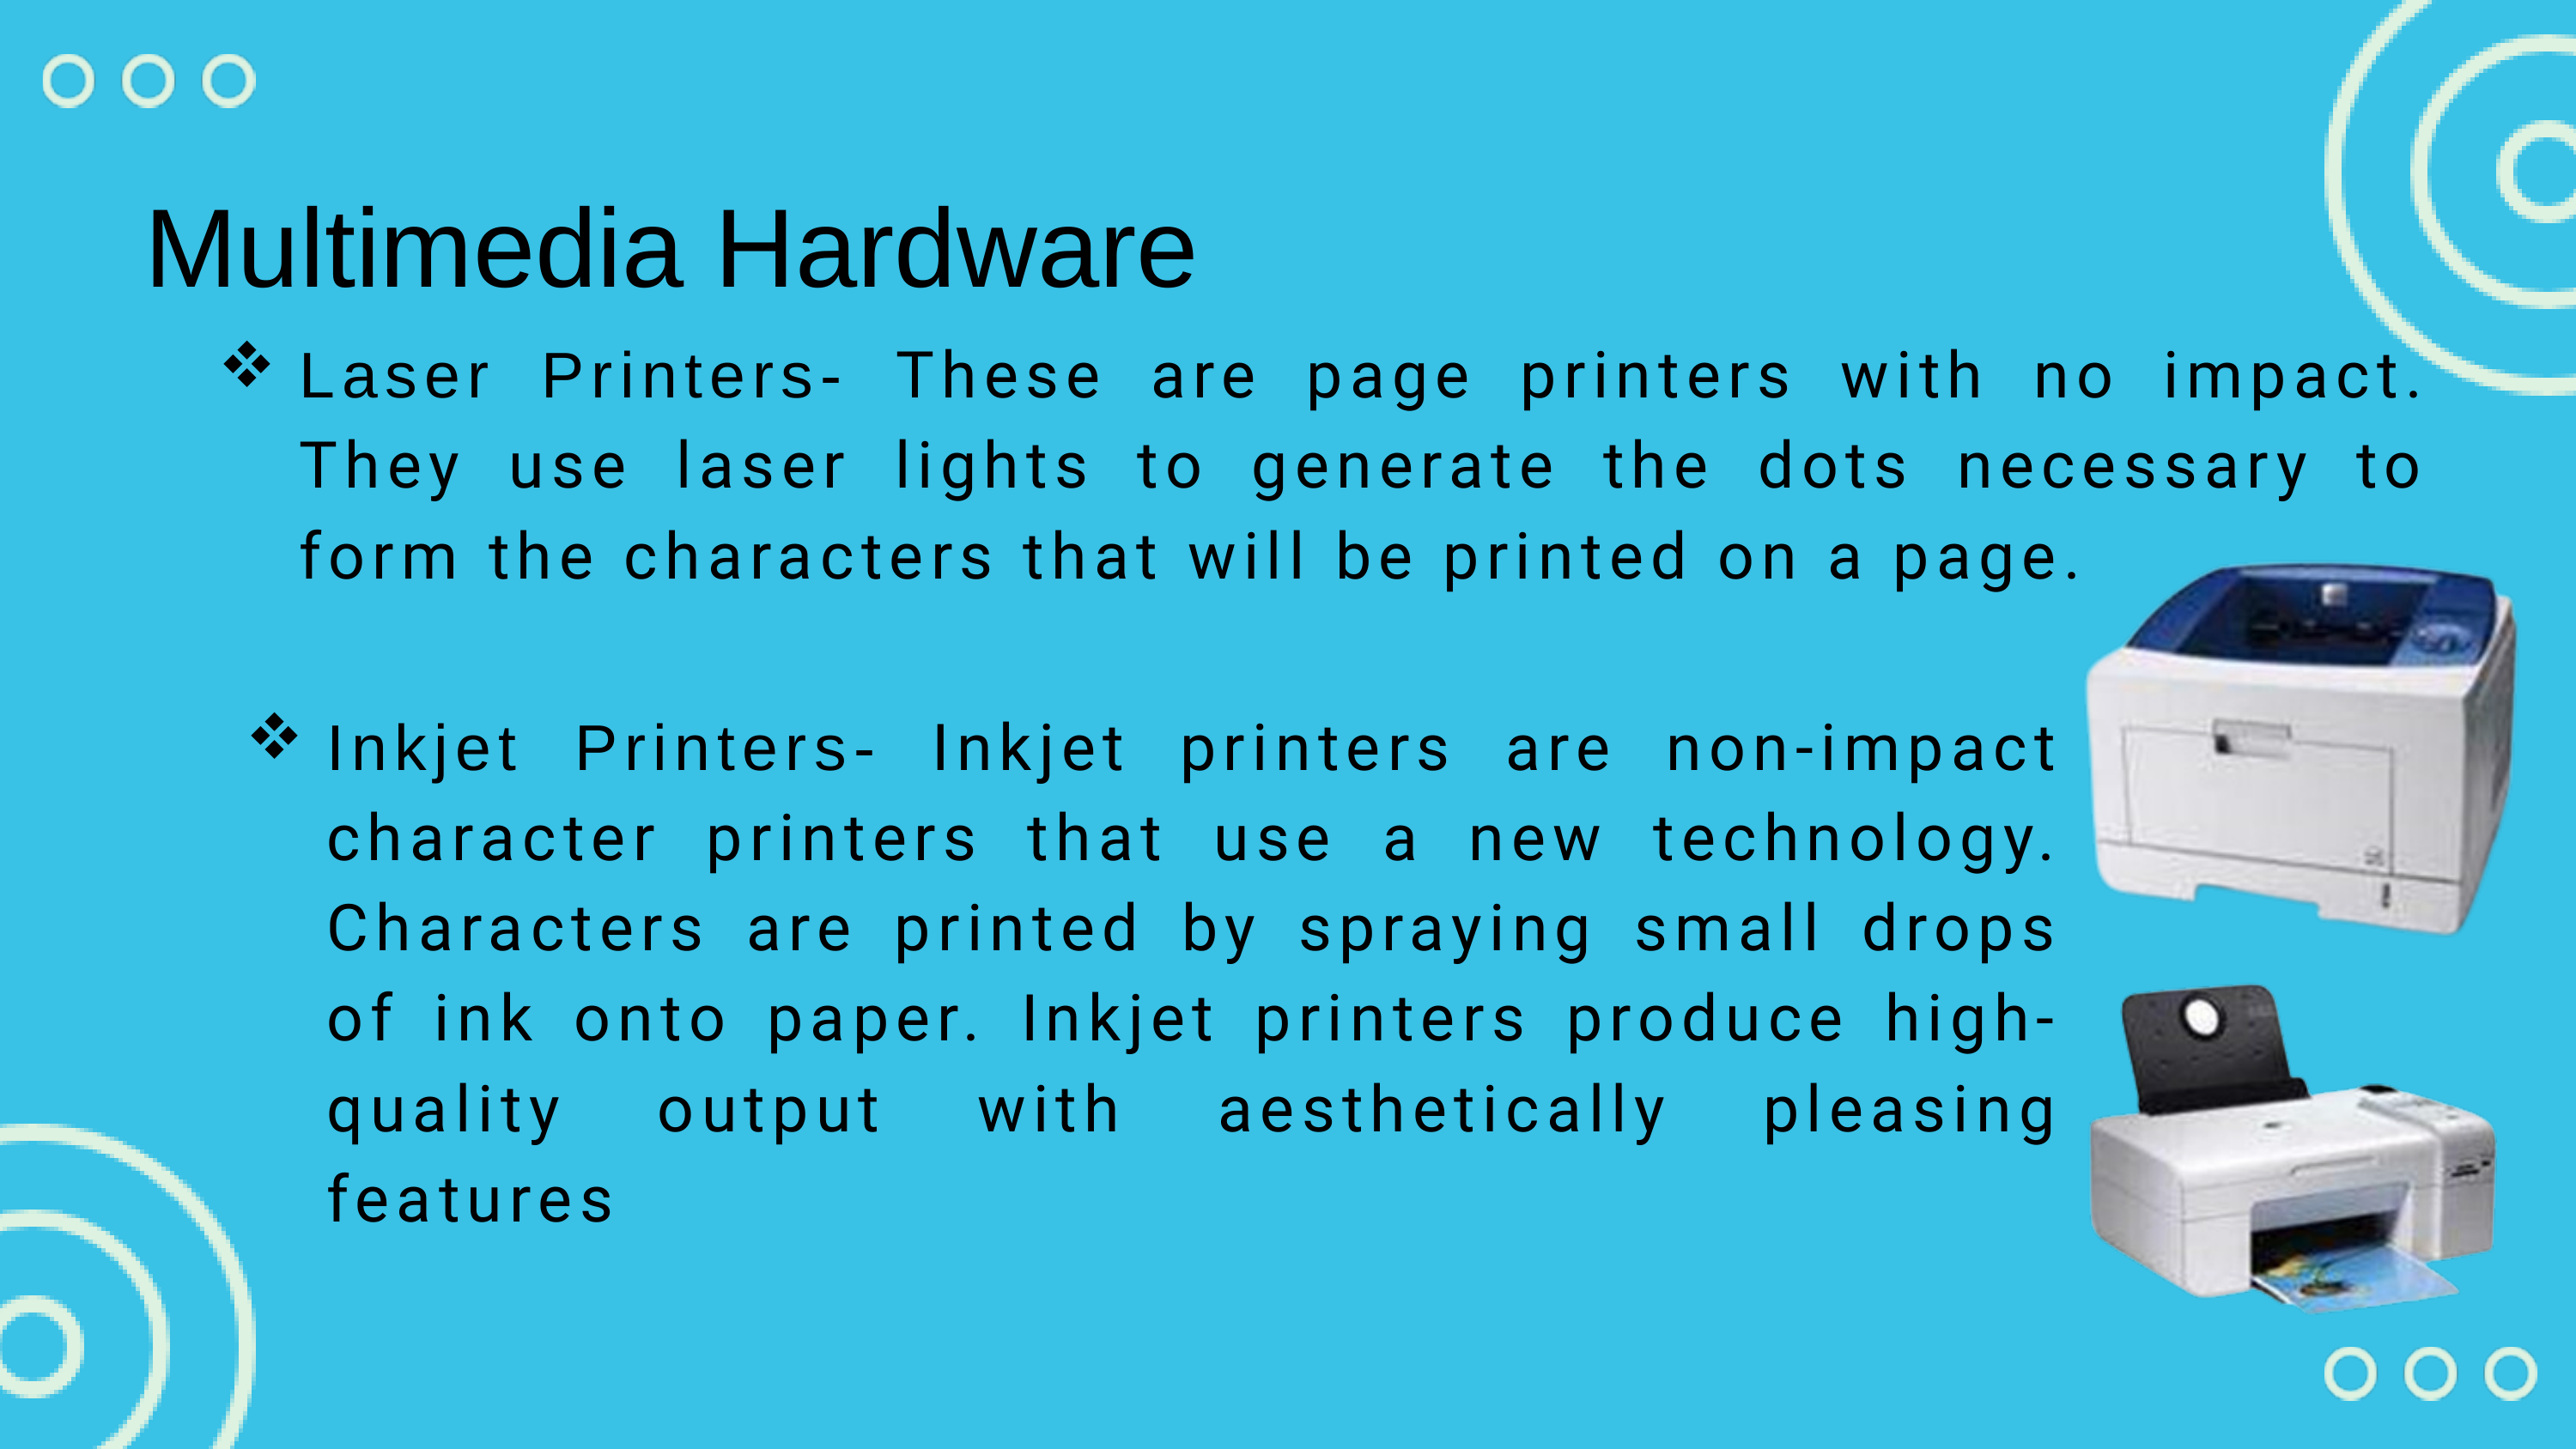

Multimedia Hardware
Laser Printers- These are page printers with no impact. They use laser lights to generate the dots necessary to form the characters that will be printed on a page.

Inkjet Printers- Inkjet printers are non-impact character printers that use a new technology. Characters are printed by spraying small drops of ink onto paper. Inkjet printers produce high-quality output with aesthetically pleasing features